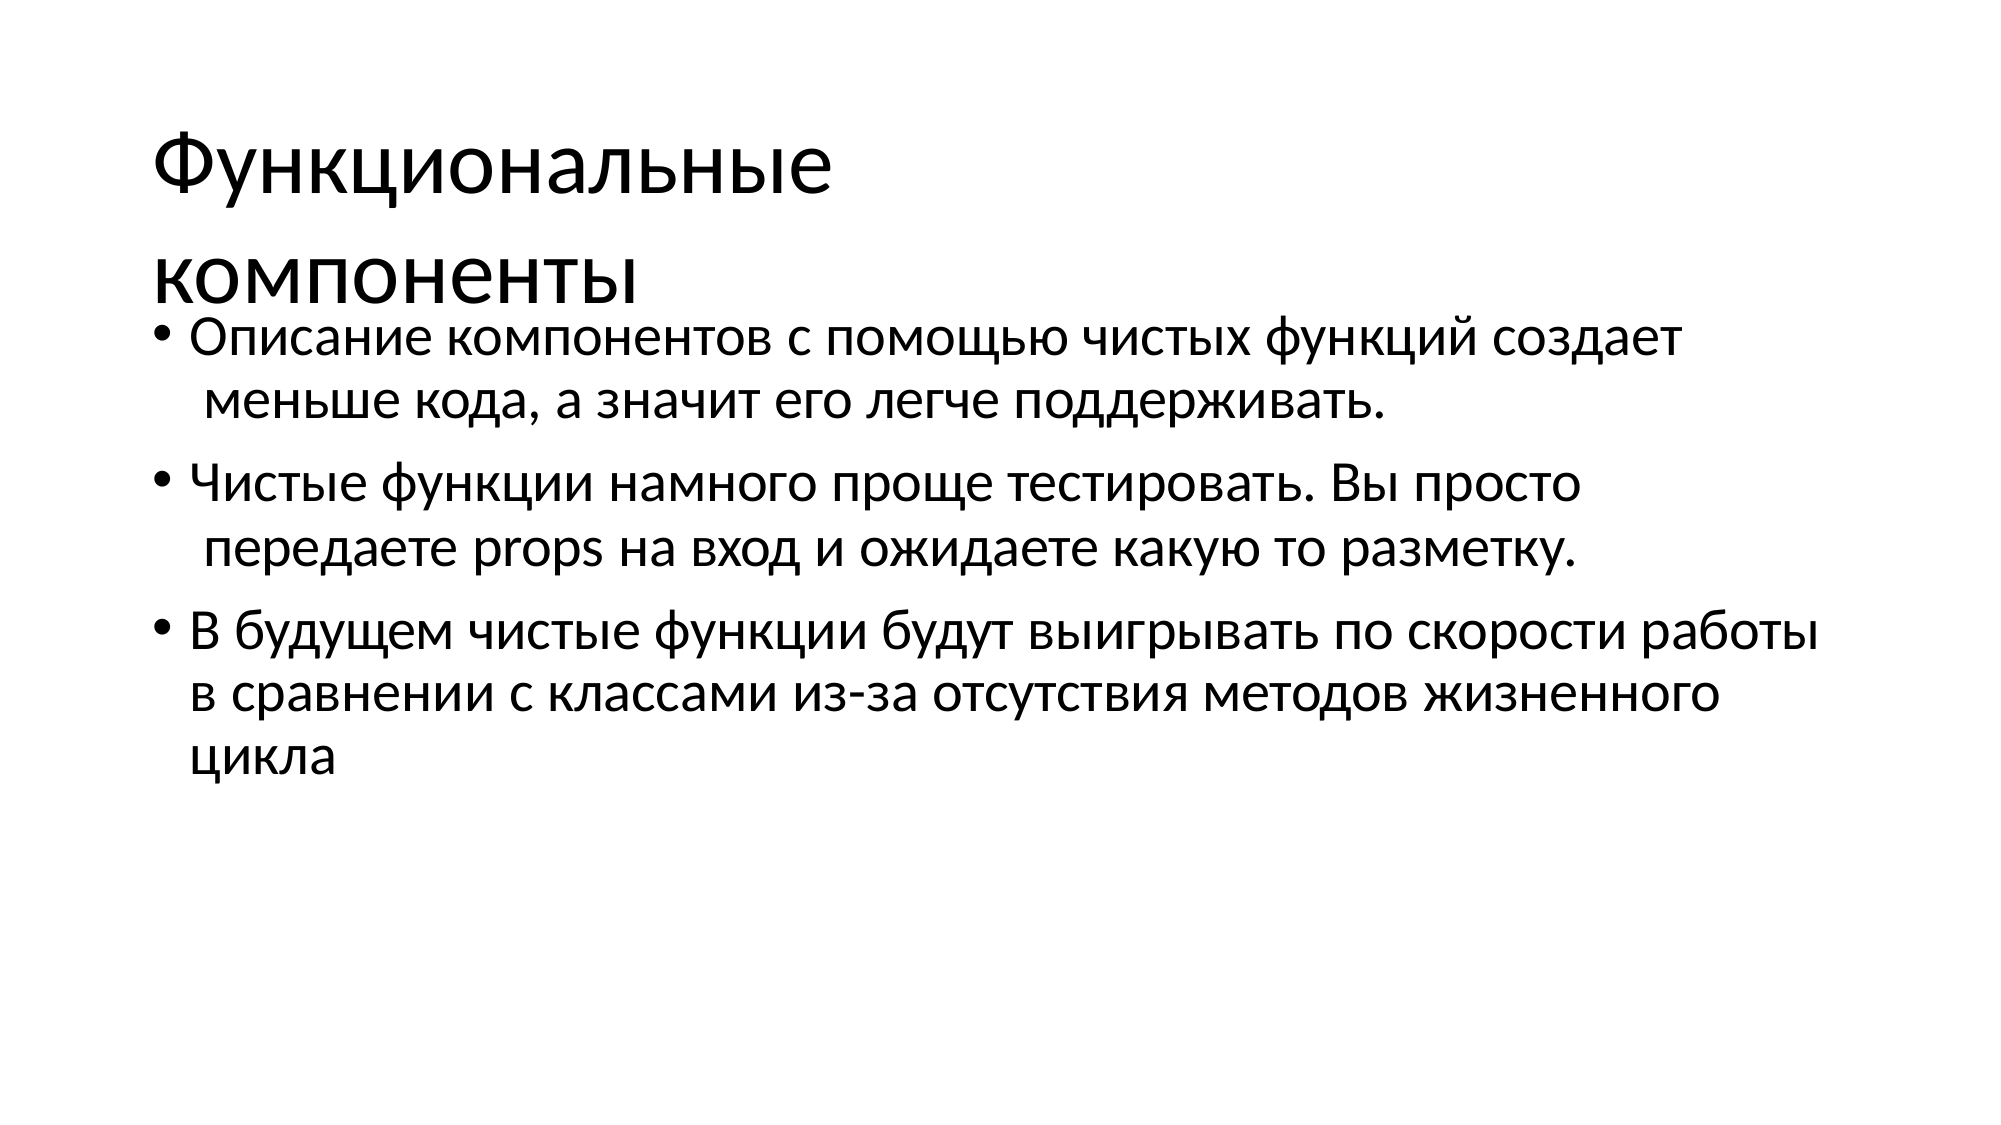

# Функциональные компоненты
Описание компонентов с помощью чистых функций создает  меньше кода, а значит его легче поддерживать.
Чистые функции намного проще тестировать. Вы просто  передаете props на вход и ожидаете какую то разметку.
В будущем чистые функции будут выигрывать по скорости работы  в сравнении с классами из-за отсутствия методов жизненного  цикла